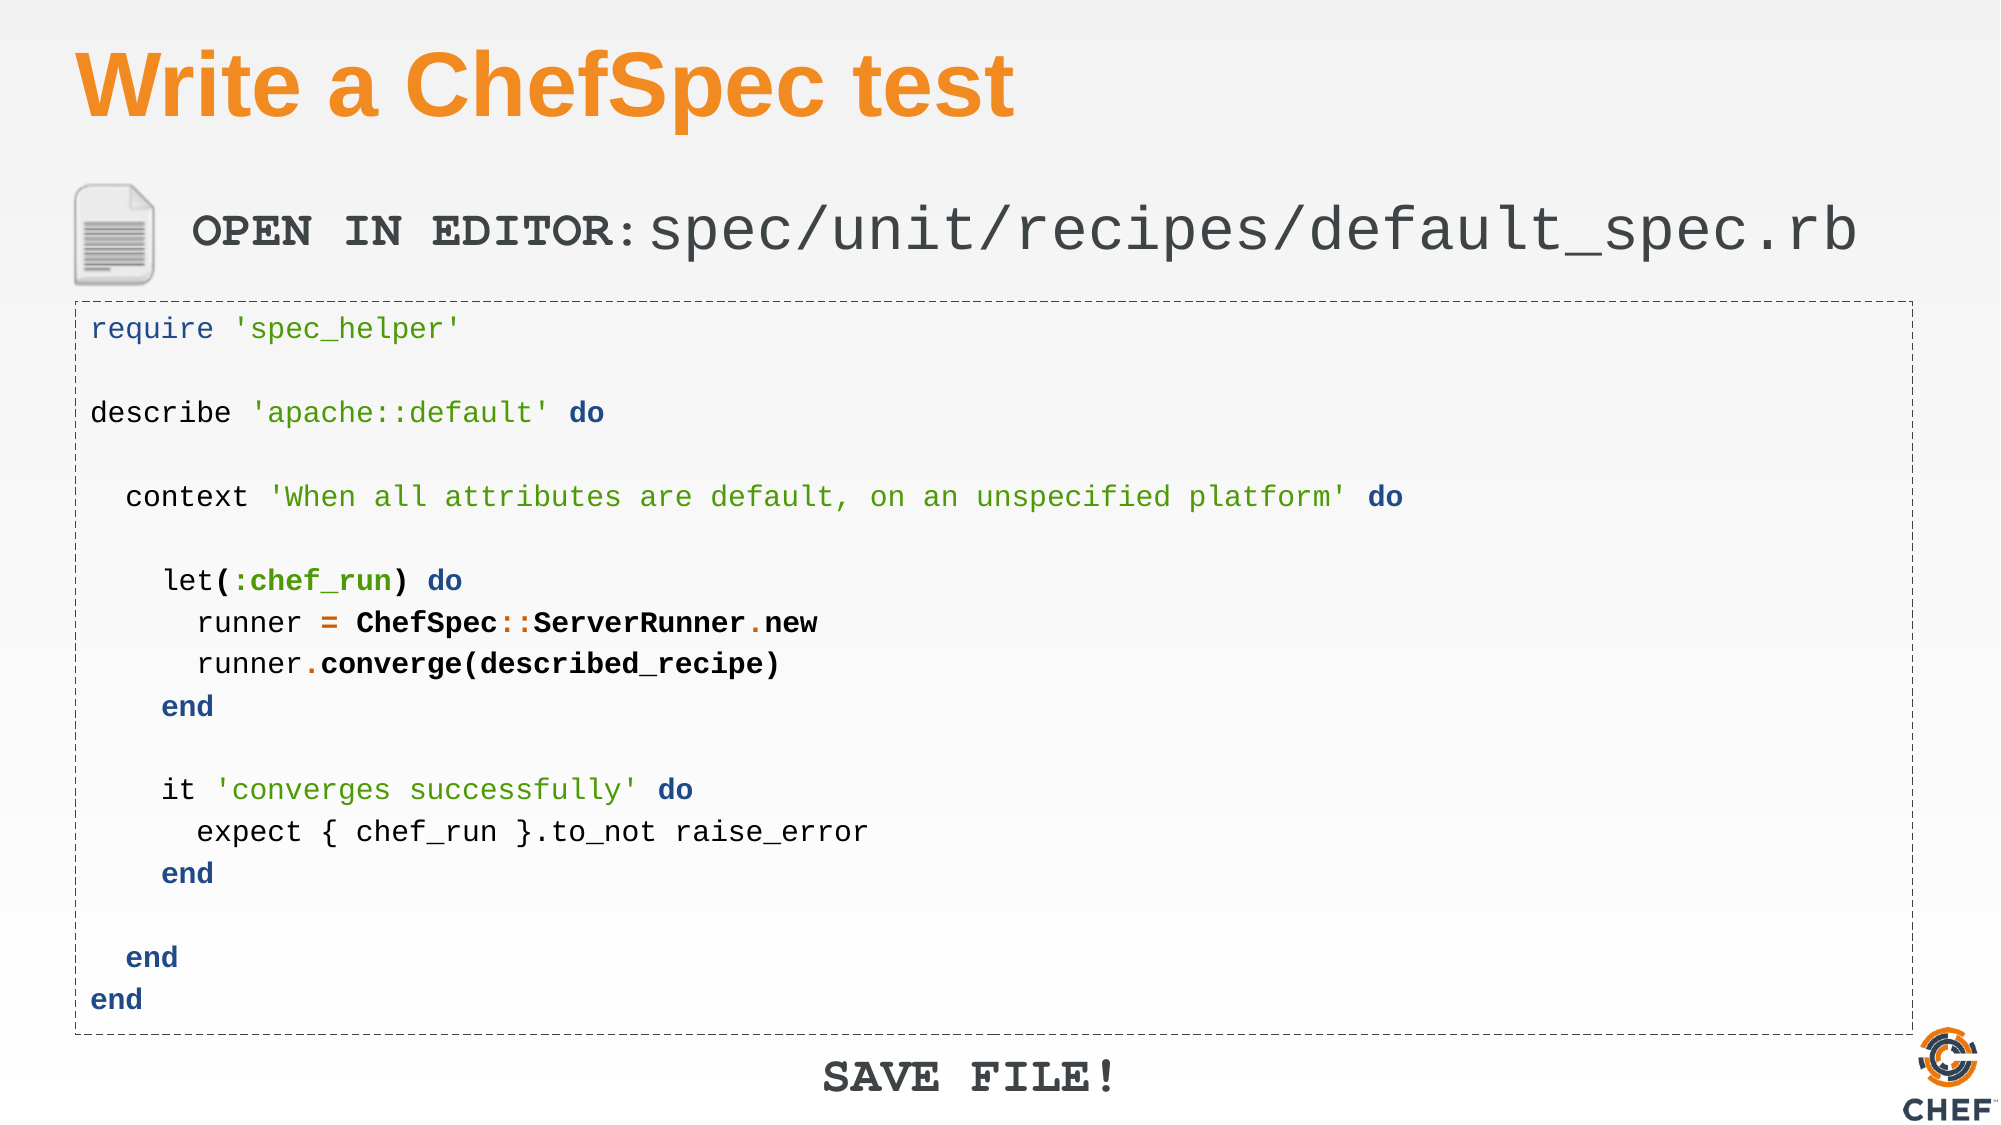

# Write a ChefSpec test
spec/unit/recipes/default_spec.rb
require 'spec_helper'

describe 'apache::default' do

  context 'When all attributes are default, on an unspecified platform' do

    let(:chef_run) do
      runner = ChefSpec::ServerRunner.new
      runner.converge(described_recipe)
    end

    it 'converges successfully' do
      expect { chef_run }.to_not raise_error
    end

  end
end